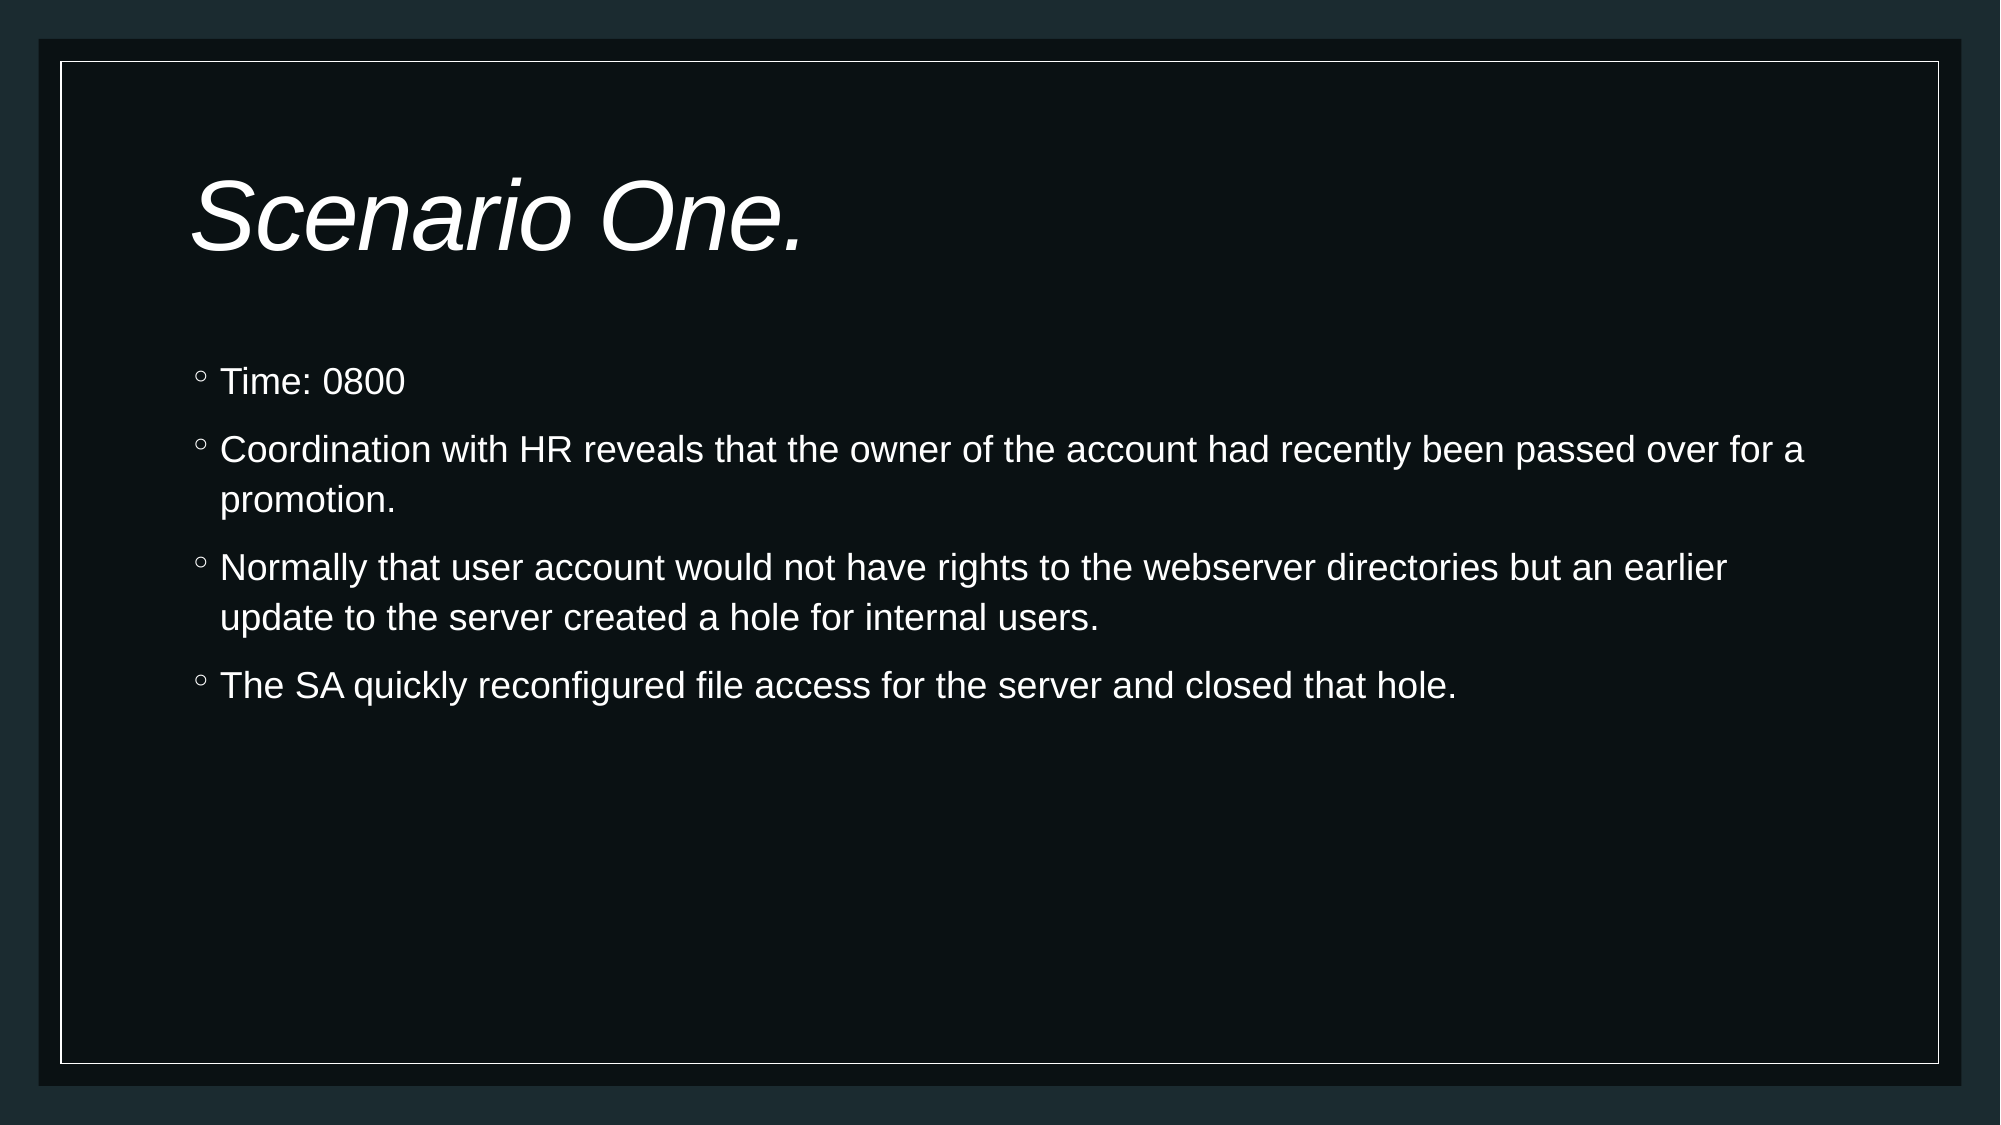

# Scenario One.
Time: 0800
Coordination with HR reveals that the owner of the account had recently been passed over for a promotion.
Normally that user account would not have rights to the webserver directories but an earlier update to the server created a hole for internal users.
The SA quickly reconfigured file access for the server and closed that hole.